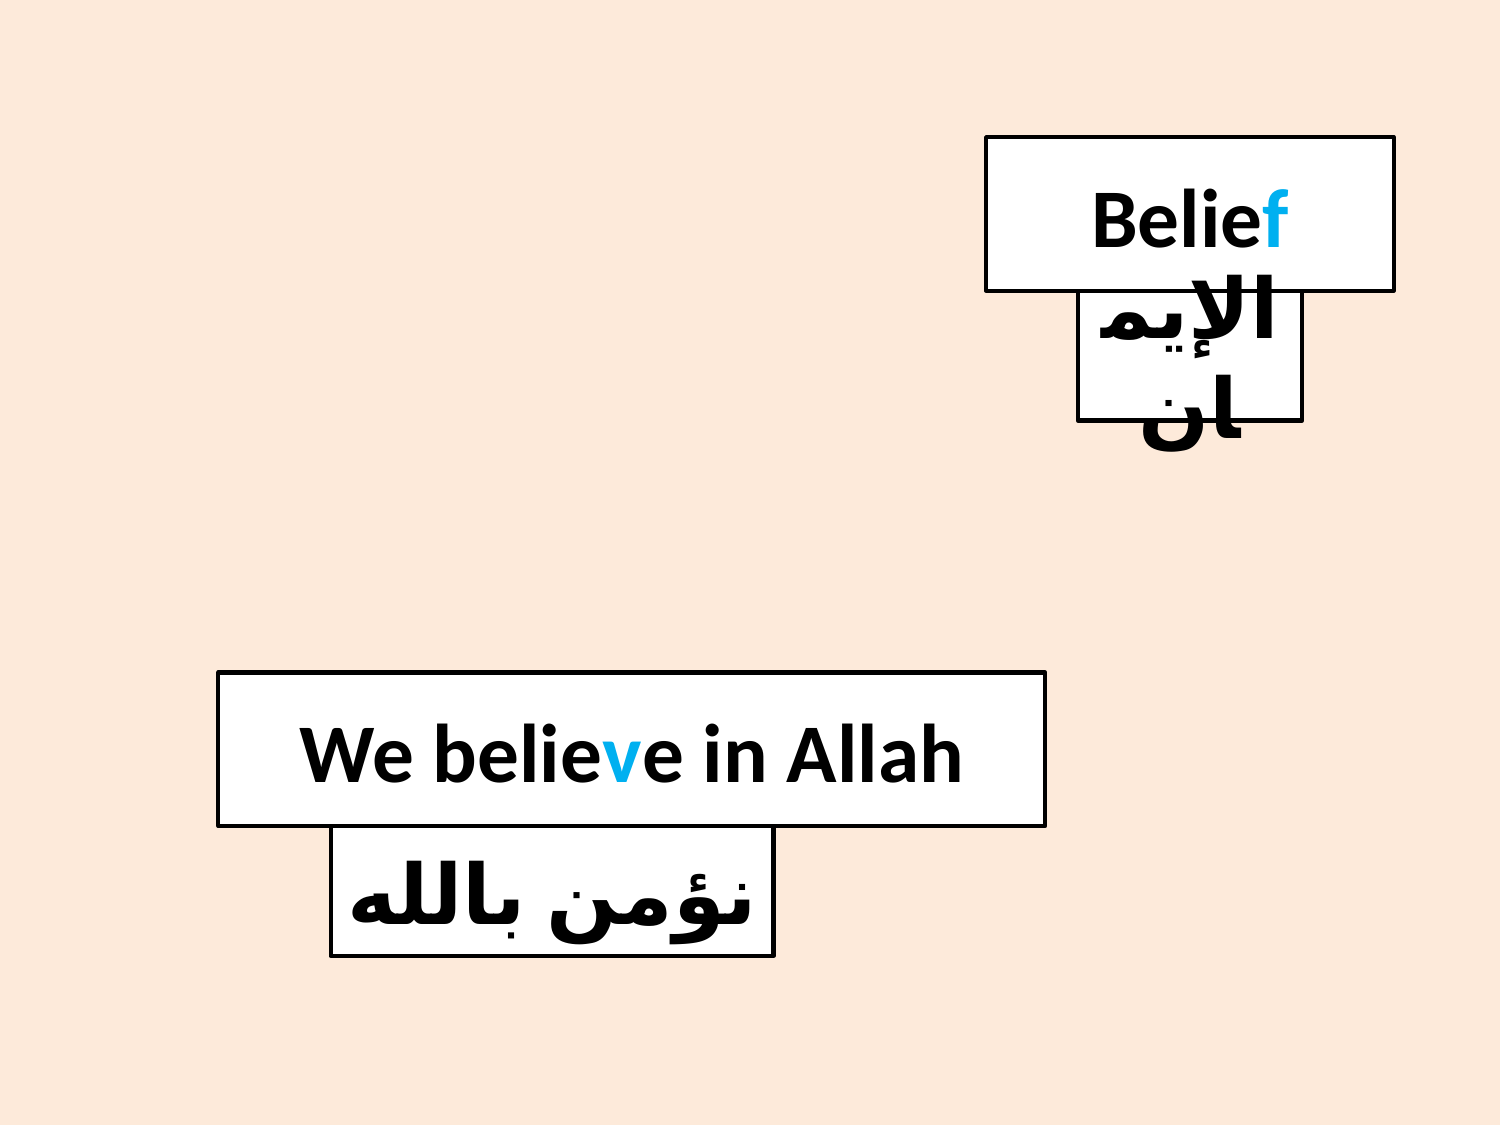

#
Belief
الإيمان
We believe in Allah
نؤمن بالله